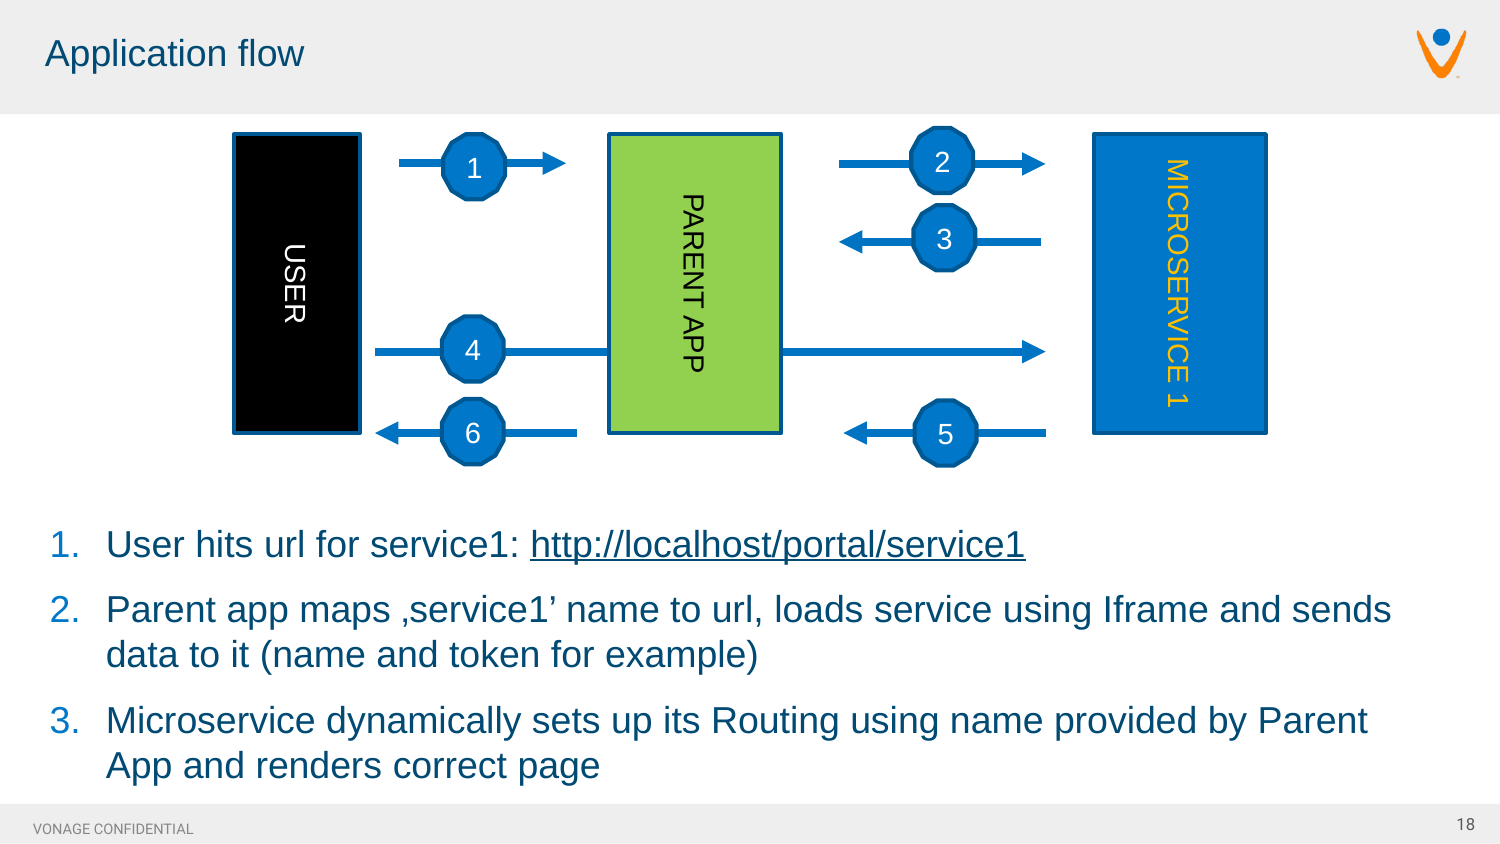

# Application flow
2
USER
1
PARENT APP
MICROSERVICE 1
3
4
6
5
User hits url for service1: http://localhost/portal/service1
Parent app maps ‚service1’ name to url, loads service using Iframe and sends data to it (name and token for example)
Microservice dynamically sets up its Routing using name provided by Parent App and renders correct page